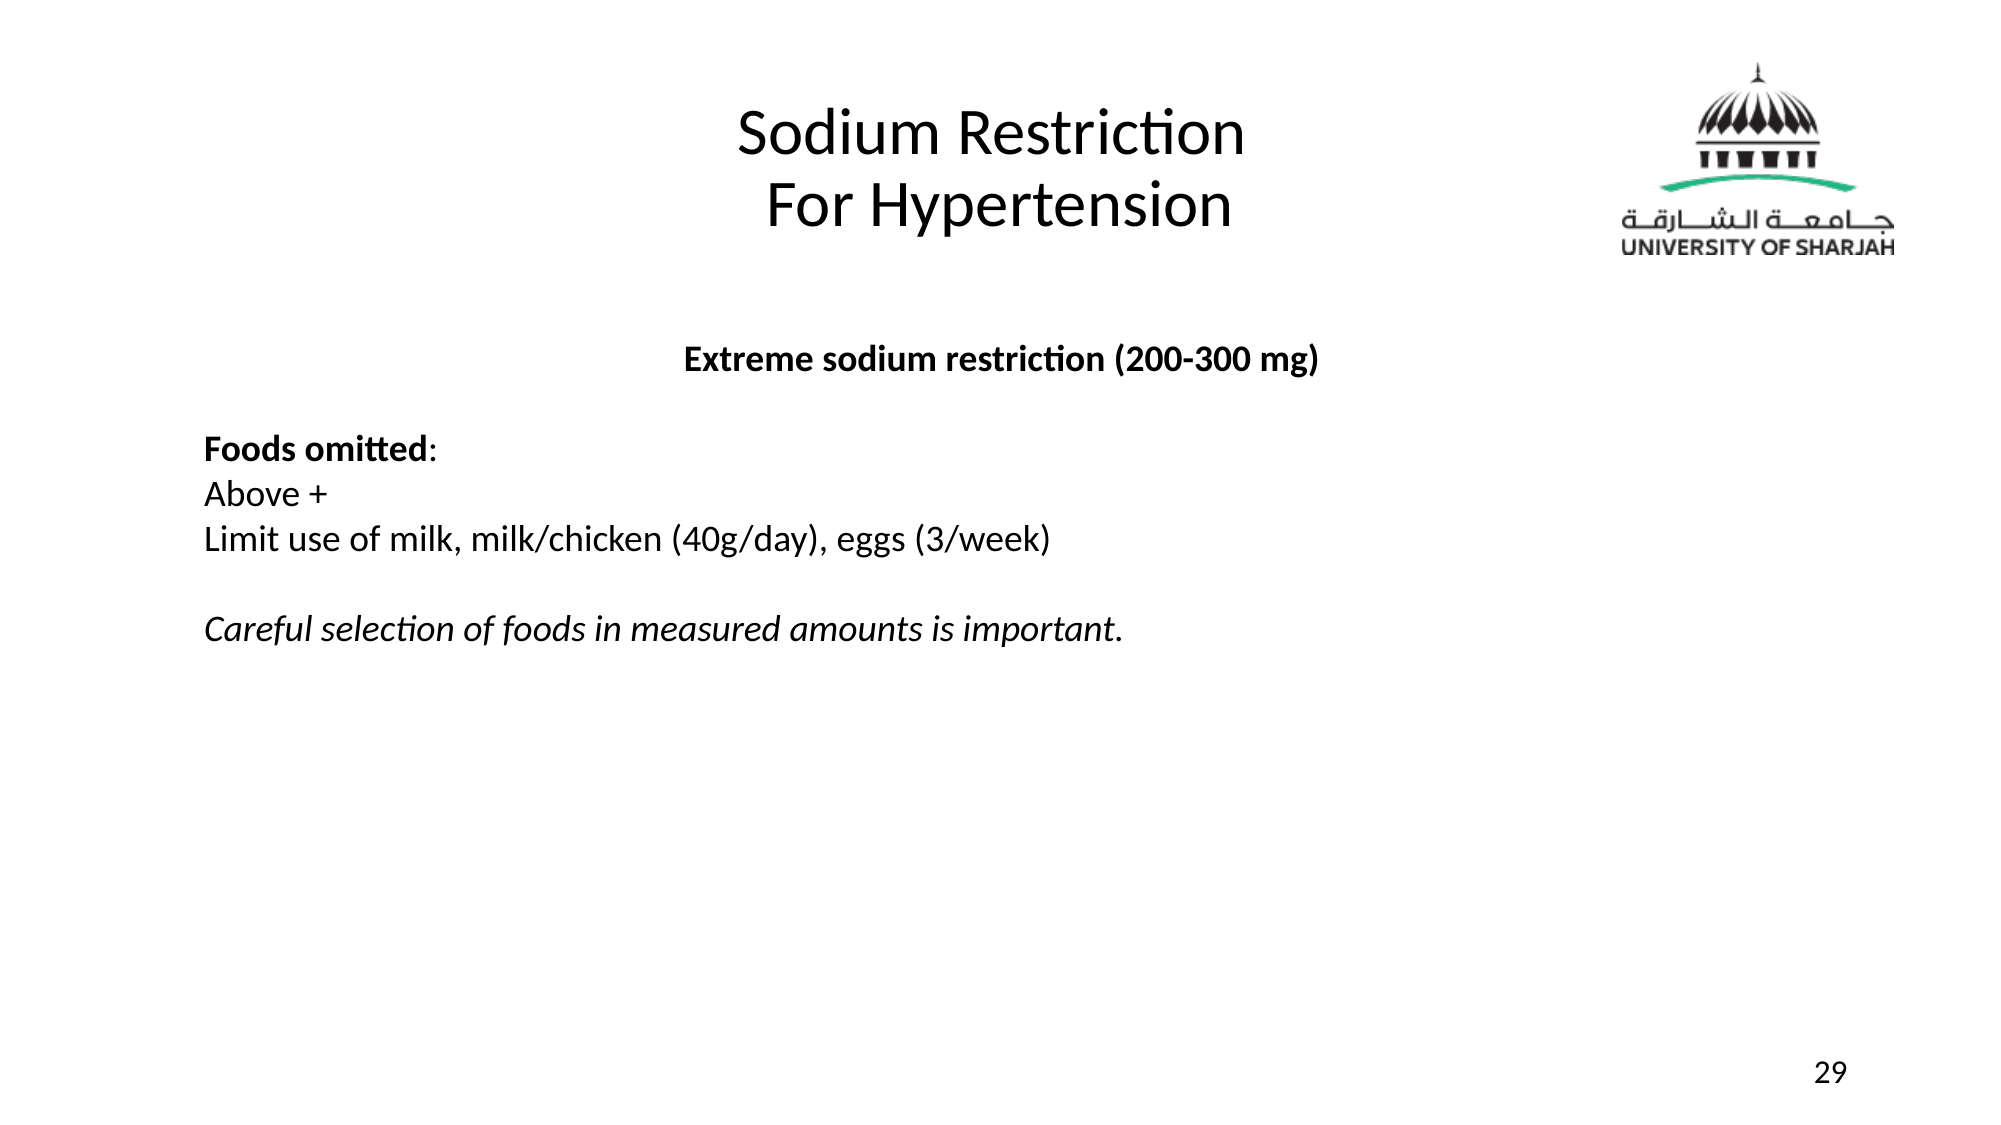

# Sodium Restriction
For Hypertension
Extreme sodium restriction (200-300 mg)

Foods omitted:
Above +
Limit use of milk, milk/chicken (40g/day), eggs (3/week)

Careful selection of foods in measured amounts is important.
29